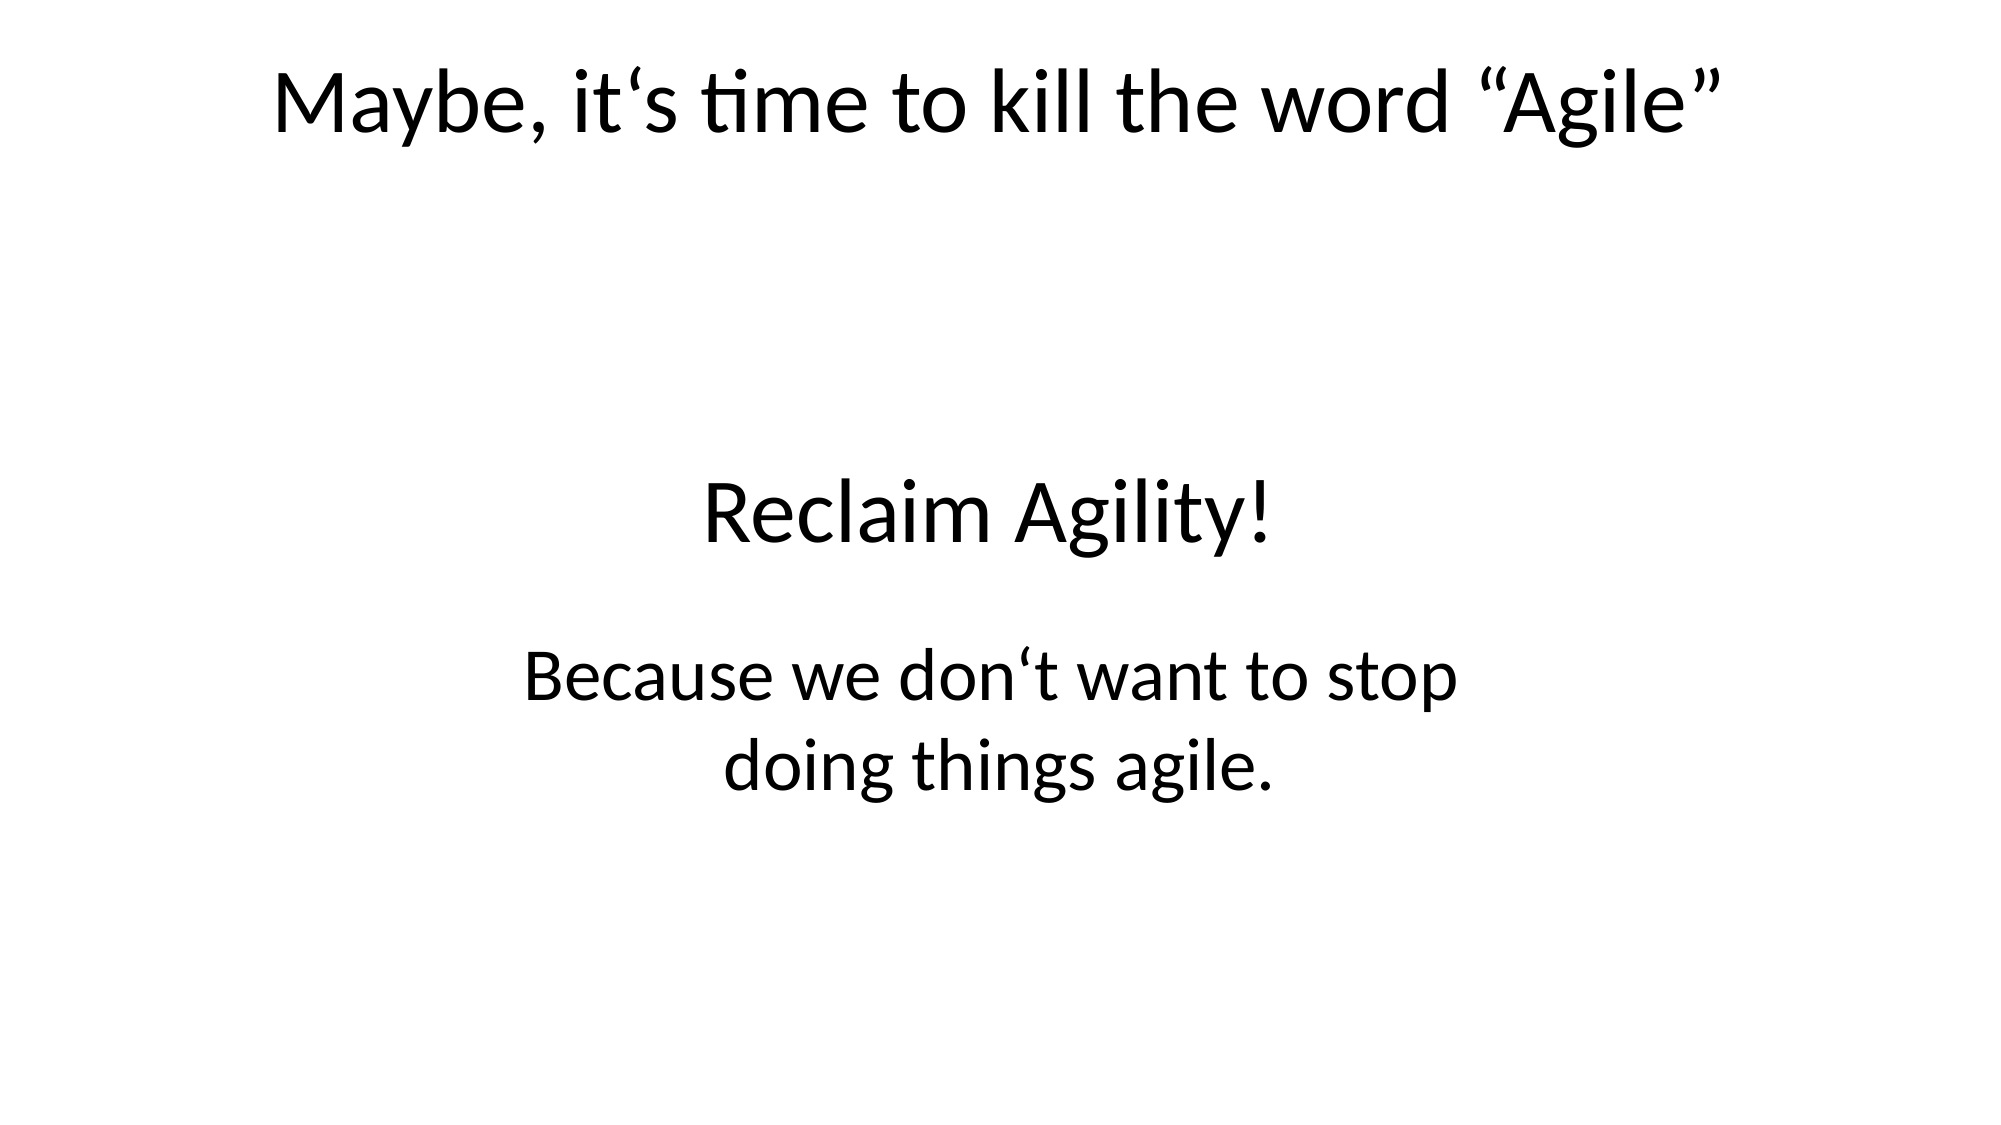

Maybe, it‘s time to kill the word “Agile”
Reclaim Agility!
Because we don‘t want to stop
doing things agile.